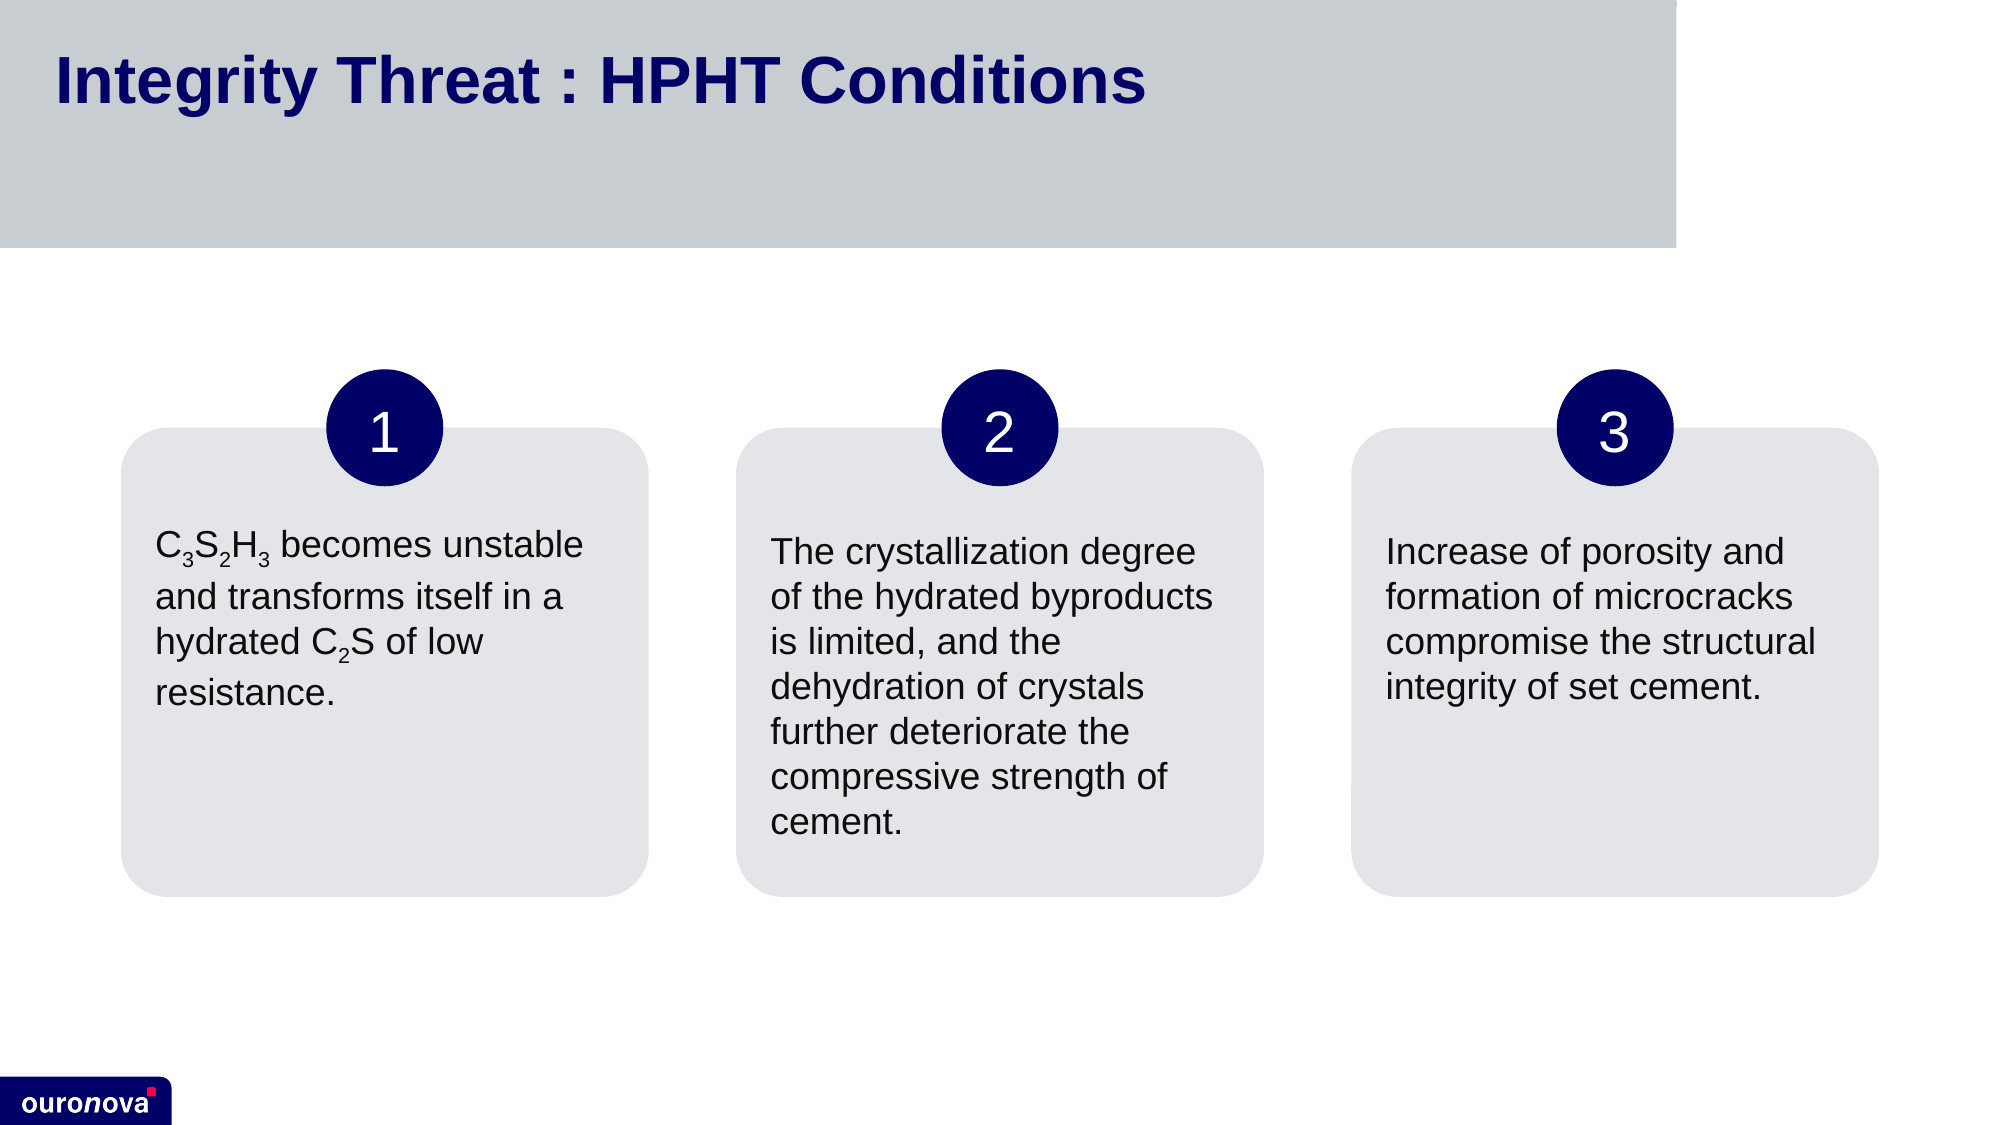

# Integrity Threat : HPHT Conditions
1
2
3

C3S2H3 becomes unstable and transforms itself in a hydrated C2S of low resistance.
The crystallization degree of the hydrated byproducts is limited, and the dehydration of crystals further deteriorate the compressive strength of cement.
Increase of porosity and formation of microcracks compromise the structural integrity of set cement.